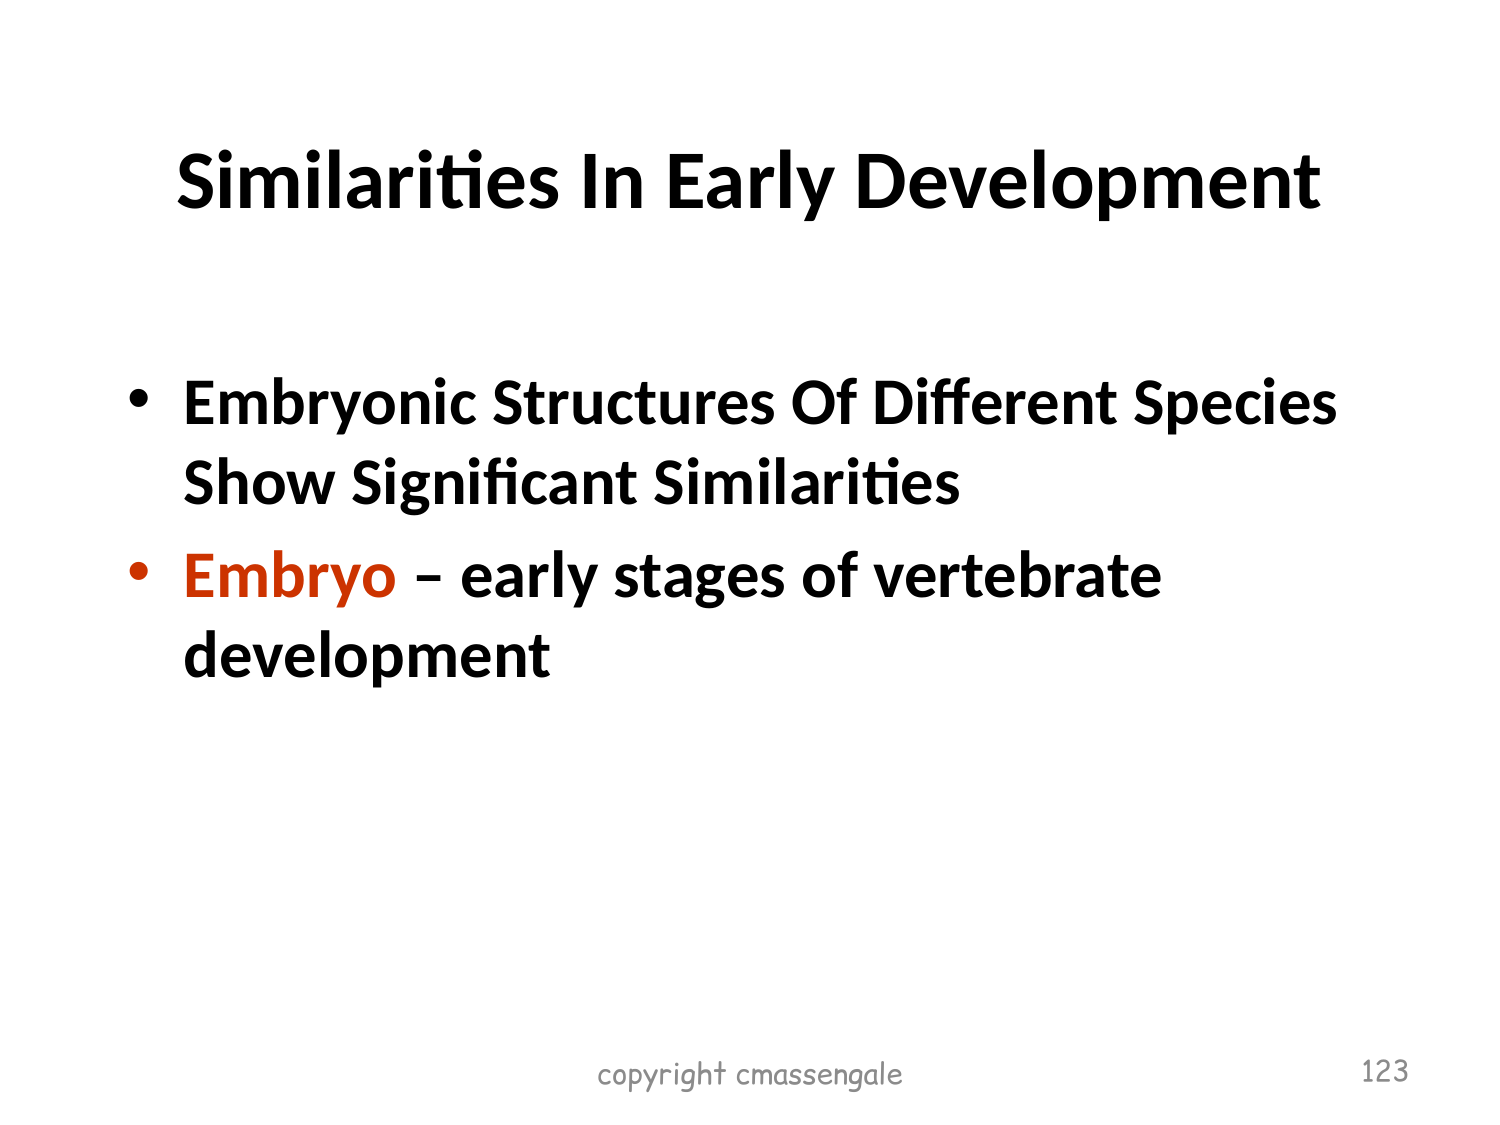

# Similarities In Early Development
Embryonic Structures Of Different Species Show Significant Similarities
Embryo – early stages of vertebrate development
copyright cmassengale
123